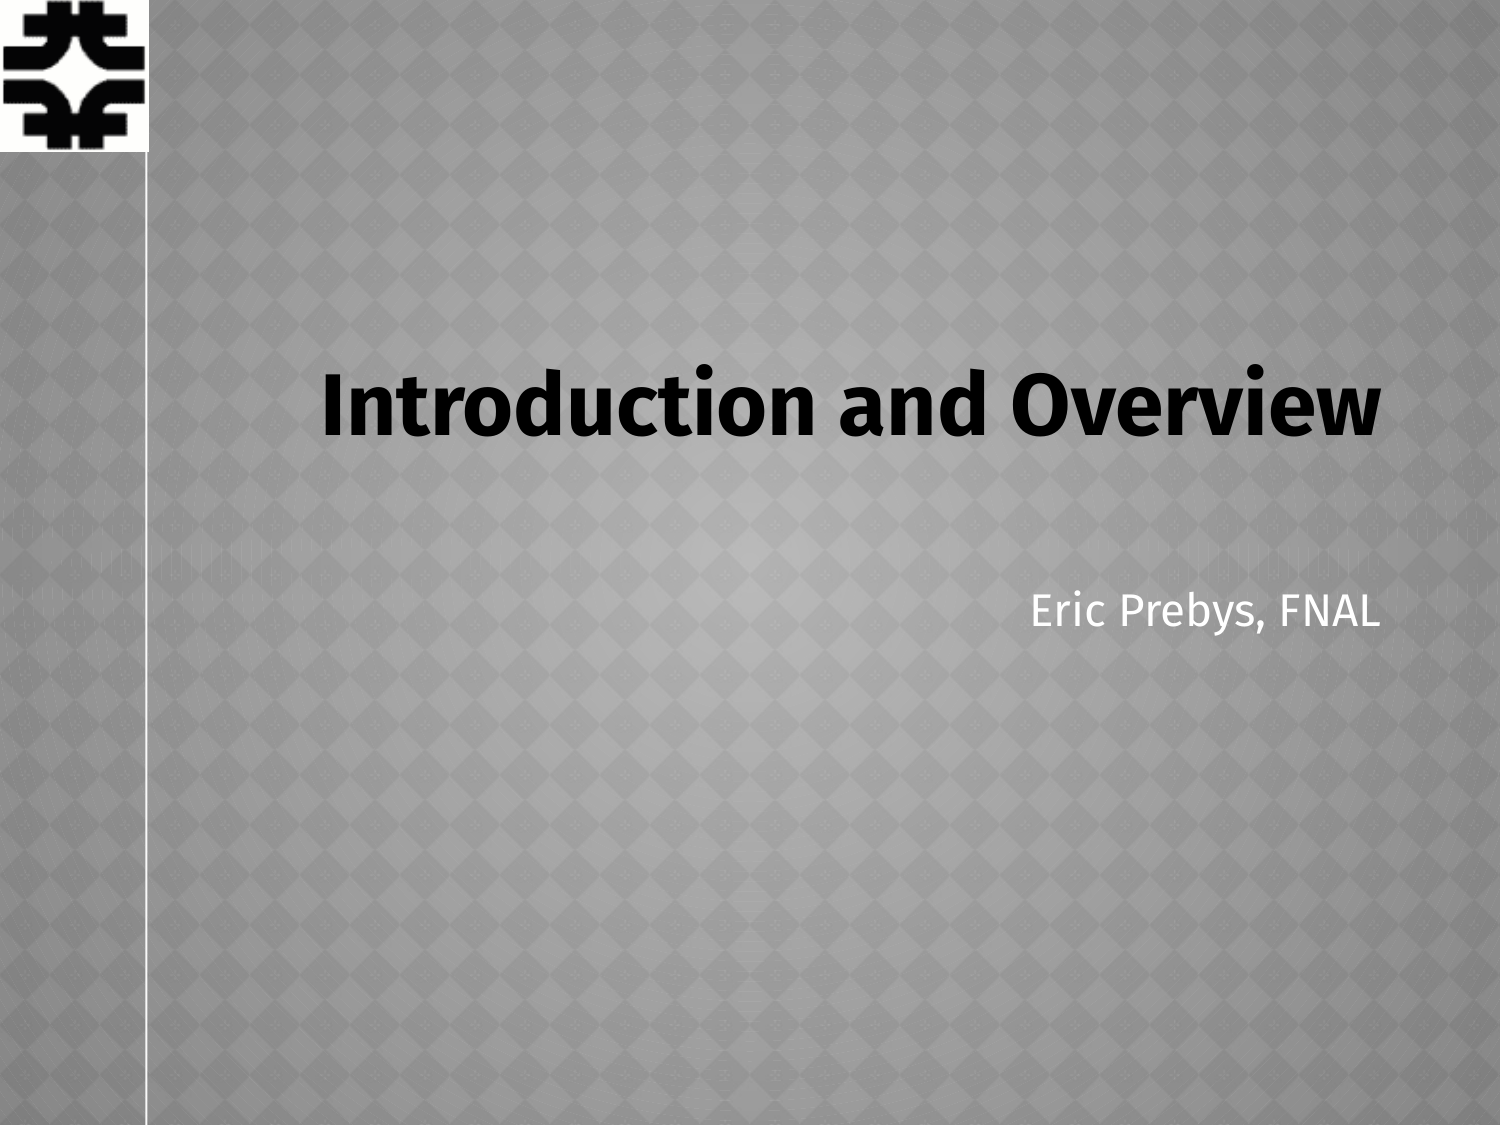

# Introduction and Overview
Eric Prebys, FNAL